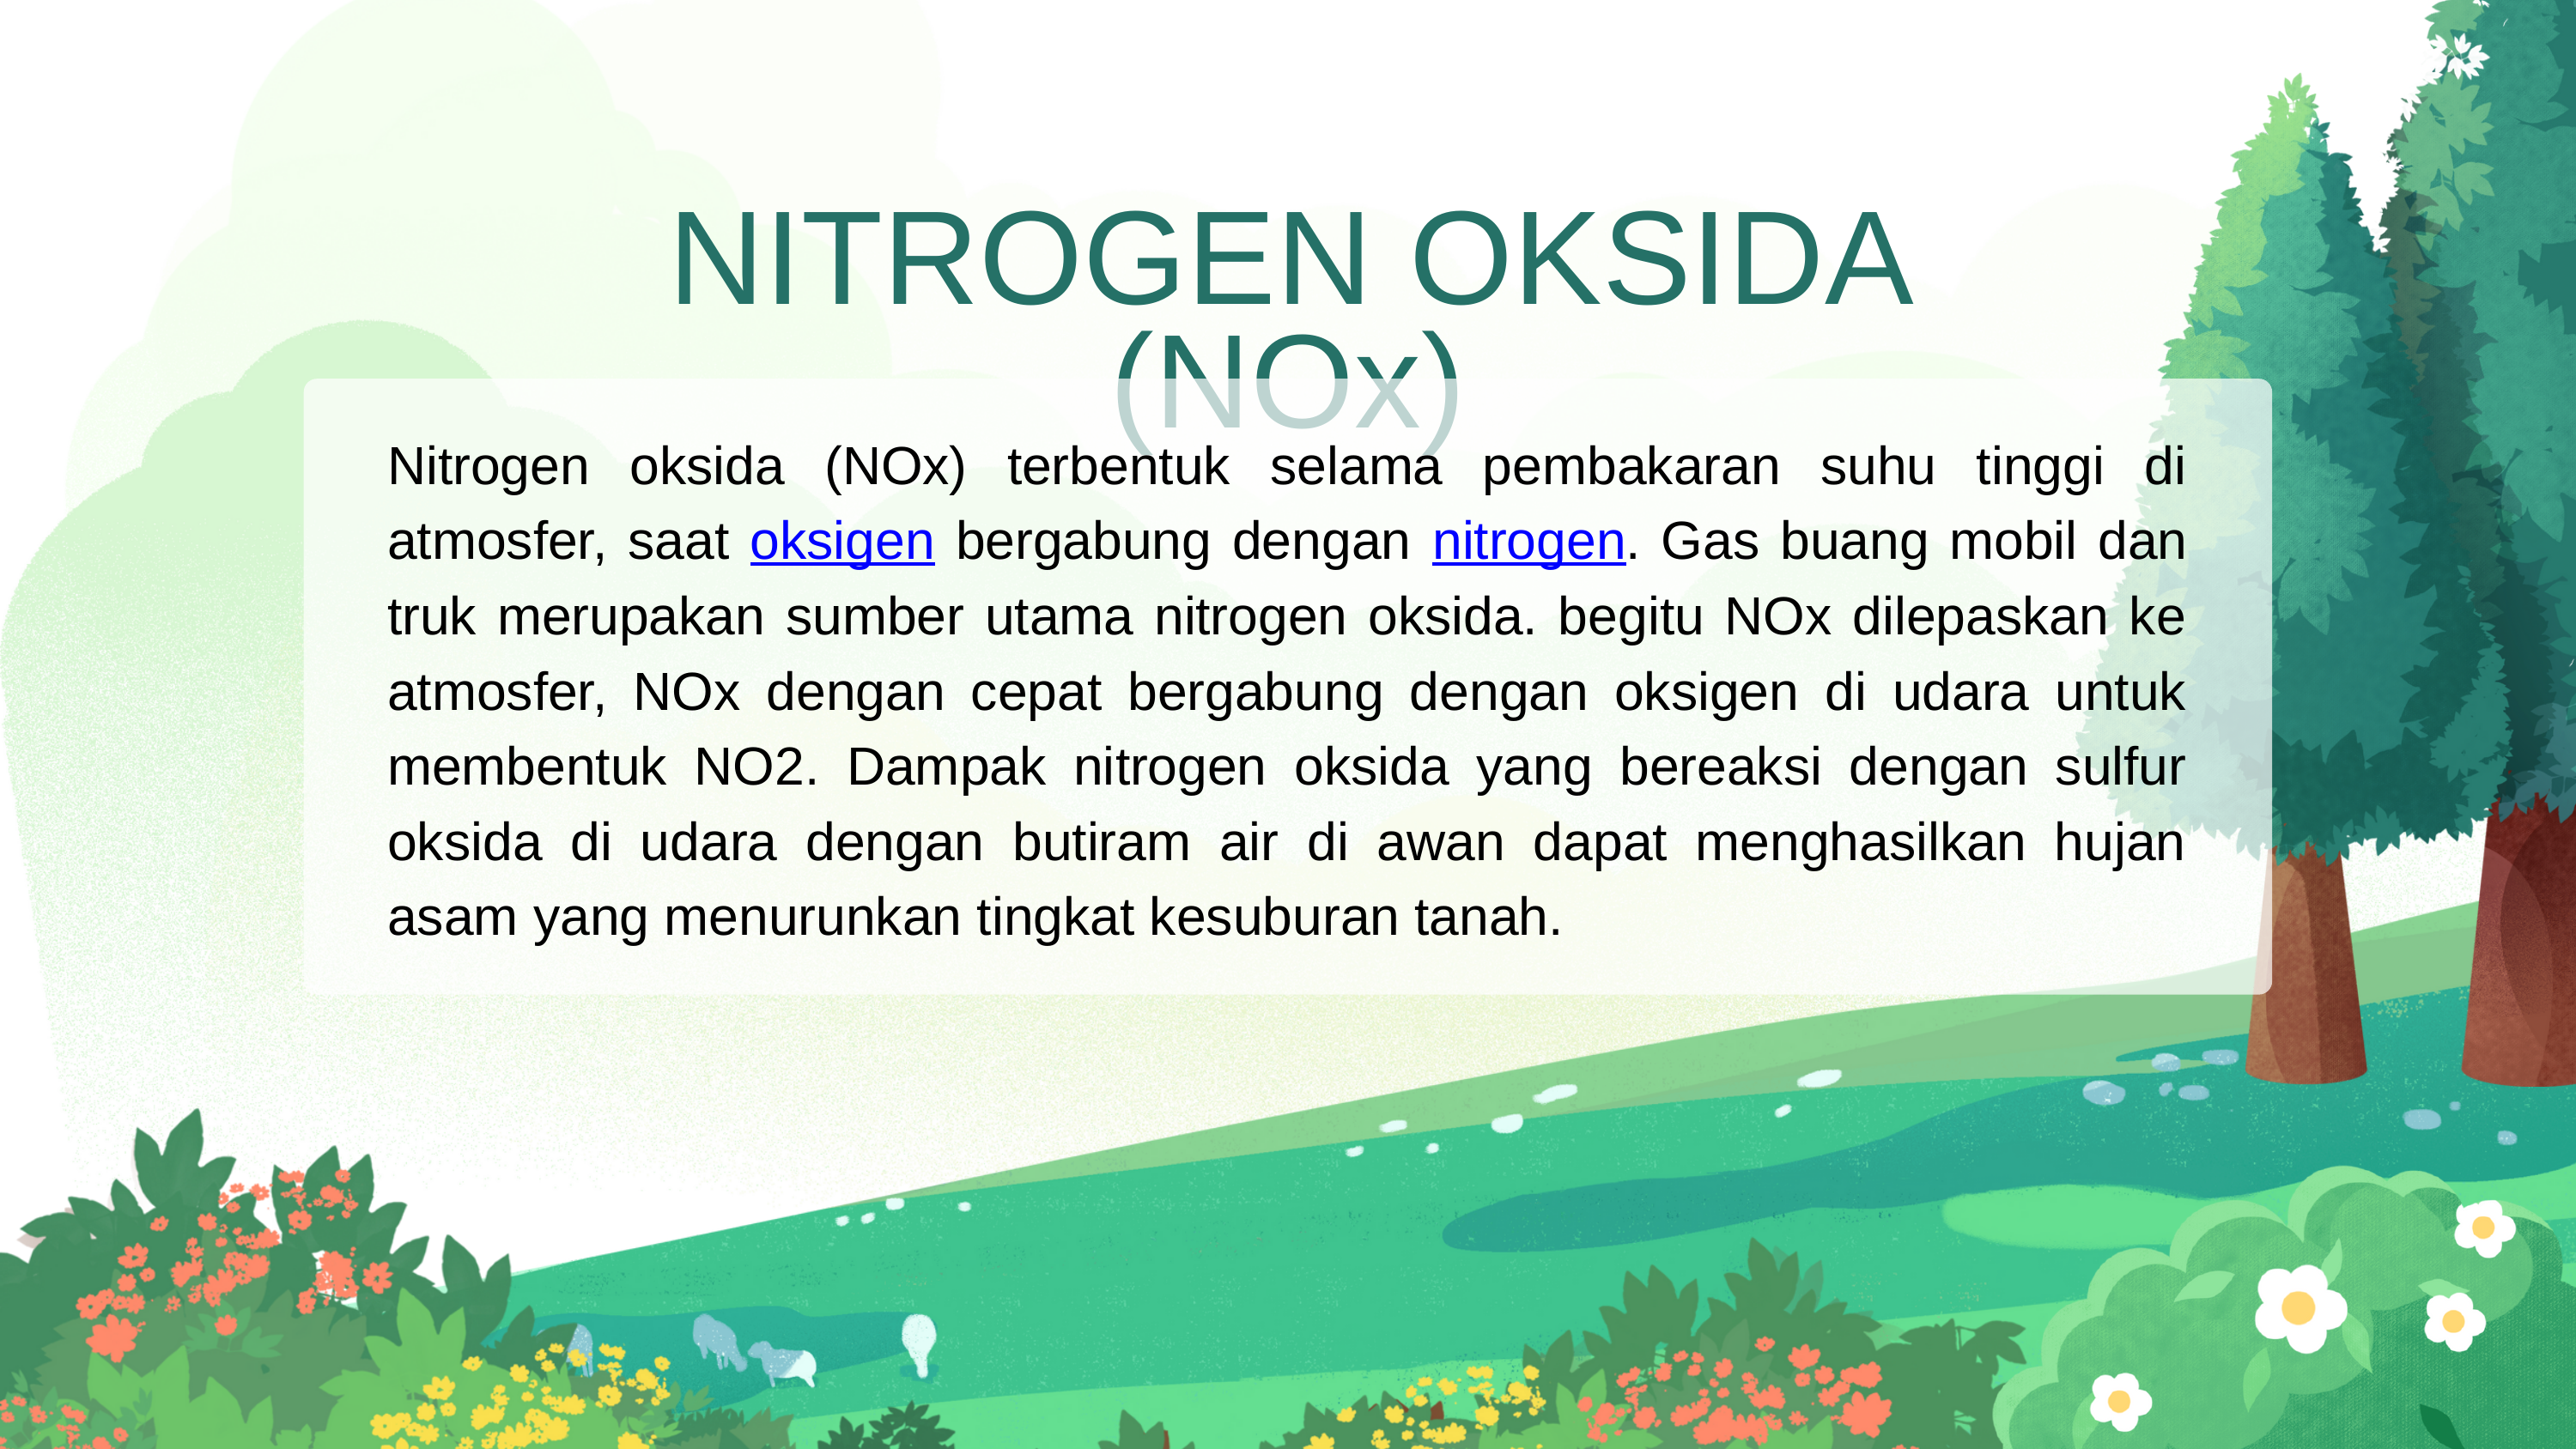

NITROGEN OKSIDA (NOx)

Nitrogen oksida (NOx) terbentuk selama pembakaran suhu tinggi di atmosfer, saat oksigen bergabung dengan nitrogen. Gas buang mobil dan truk merupakan sumber utama nitrogen oksida. begitu NOx dilepaskan ke atmosfer, NOx dengan cepat bergabung dengan oksigen di udara untuk membentuk NO2. Dampak nitrogen oksida yang bereaksi dengan sulfur oksida di udara dengan butiram air di awan dapat menghasilkan hujan asam yang menurunkan tingkat kesuburan tanah.